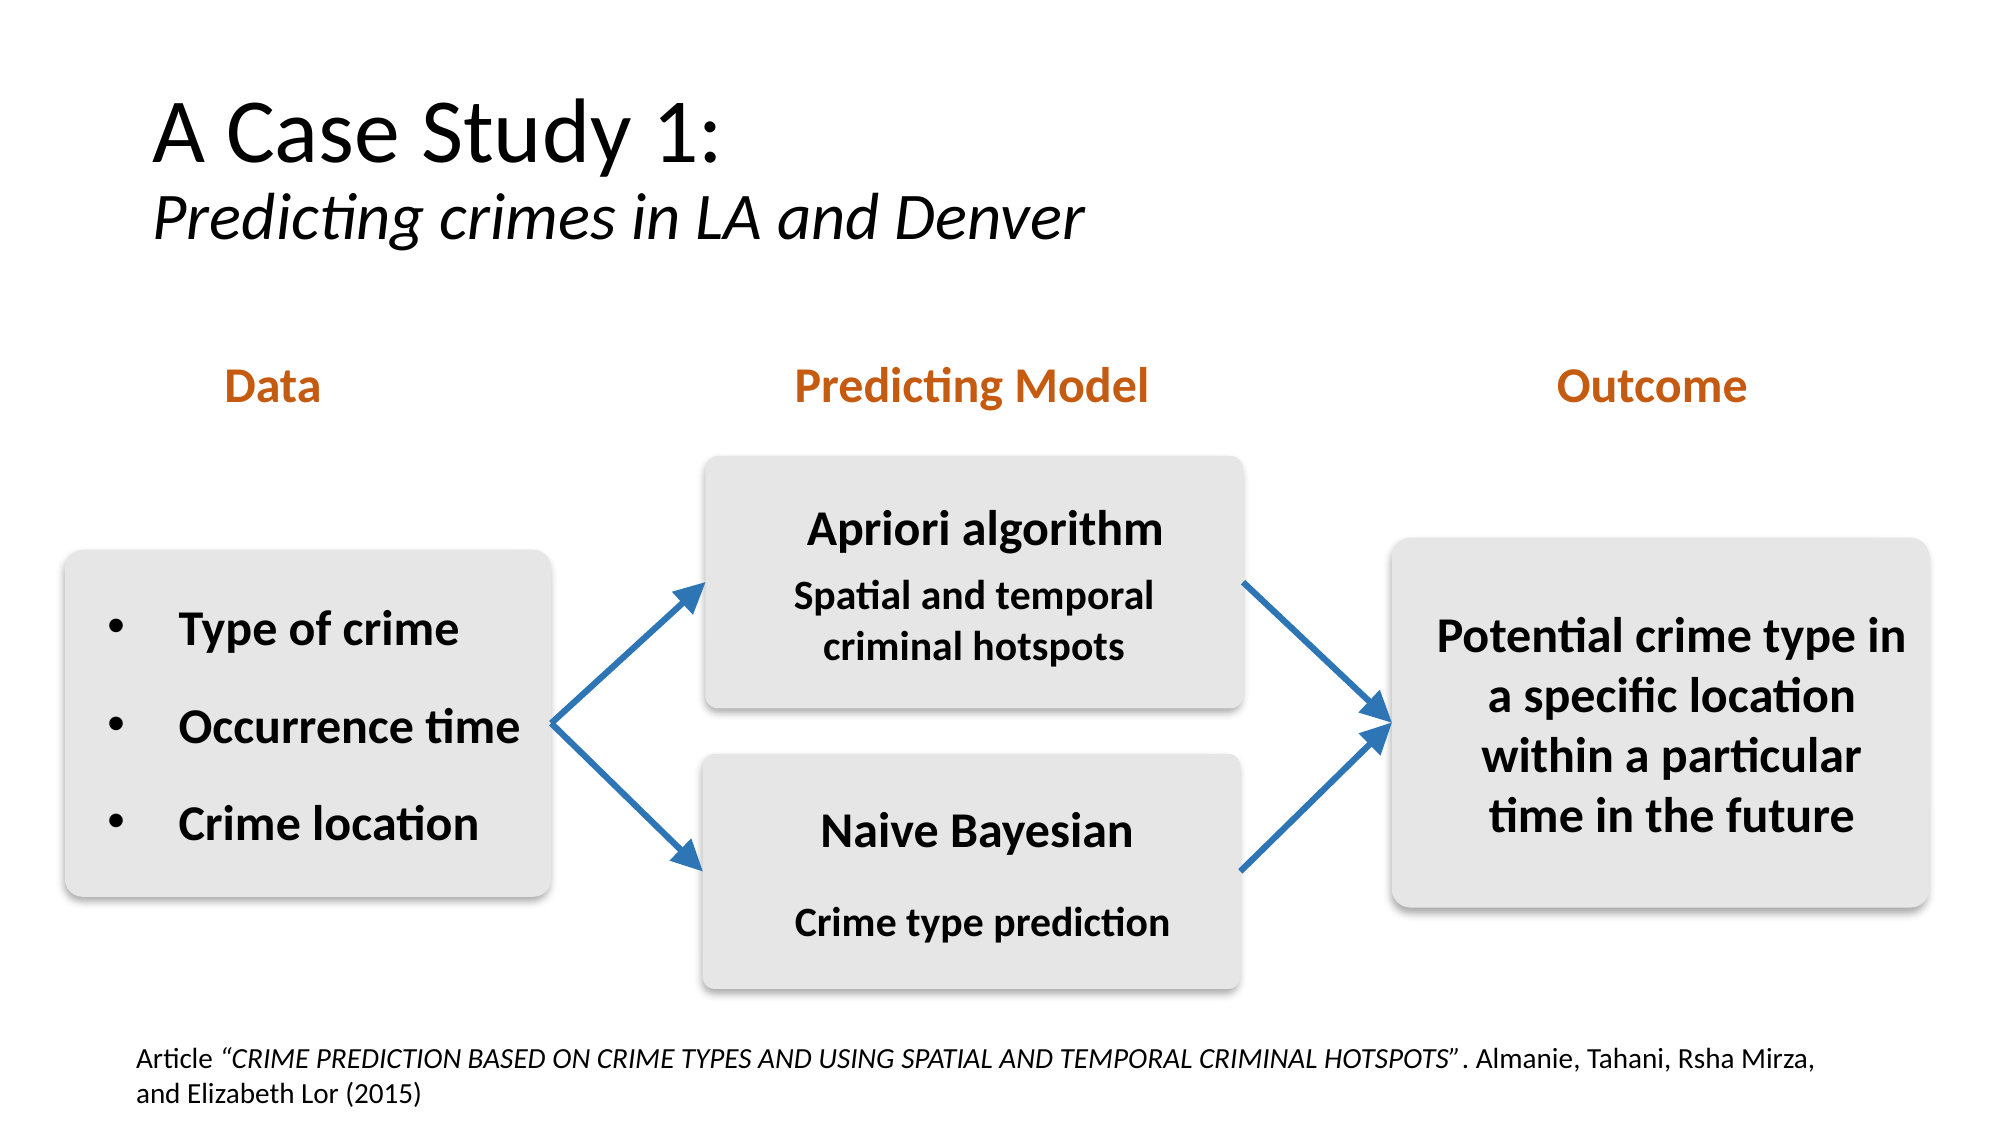

# A Case Study 1: Predicting crimes in LA and Denver
Data
Predicting Model
Outcome
Apriori algorithm
Spatial and temporal criminal hotspots
Potential crime type in a specific location within a particular time in the future
Type of crime
Occurrence time
Crime location
Naive Bayesian
Crime type prediction
Article “CRIME PREDICTION BASED ON CRIME TYPES AND USING SPATIAL AND TEMPORAL CRIMINAL HOTSPOTS”. Almanie, Tahani, Rsha Mirza, and Elizabeth Lor (2015)